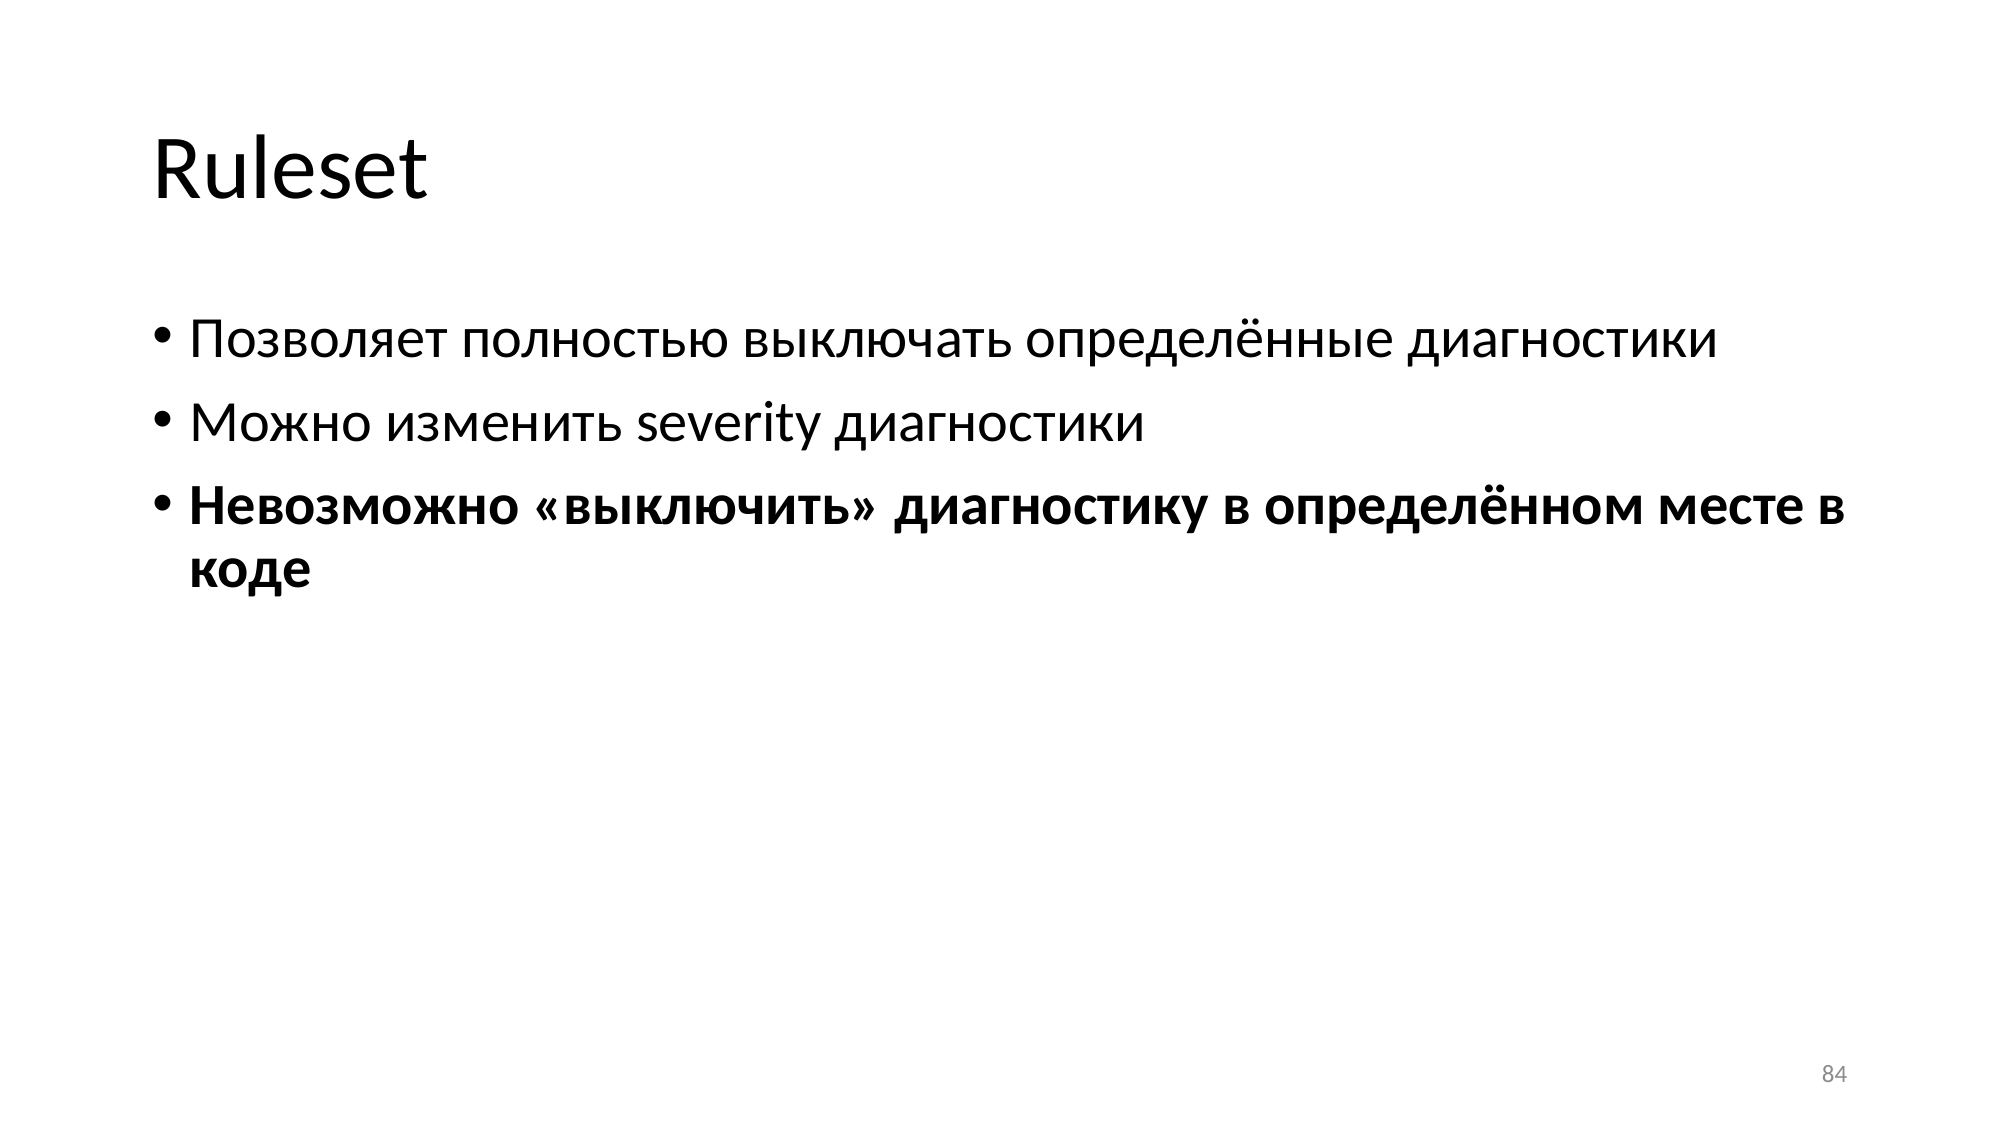

# Ruleset
Позволяет полностью выключать определённые диагностики
Можно изменить severity диагностики
Невозможно «выключить» диагностику в определённом месте в коде
84